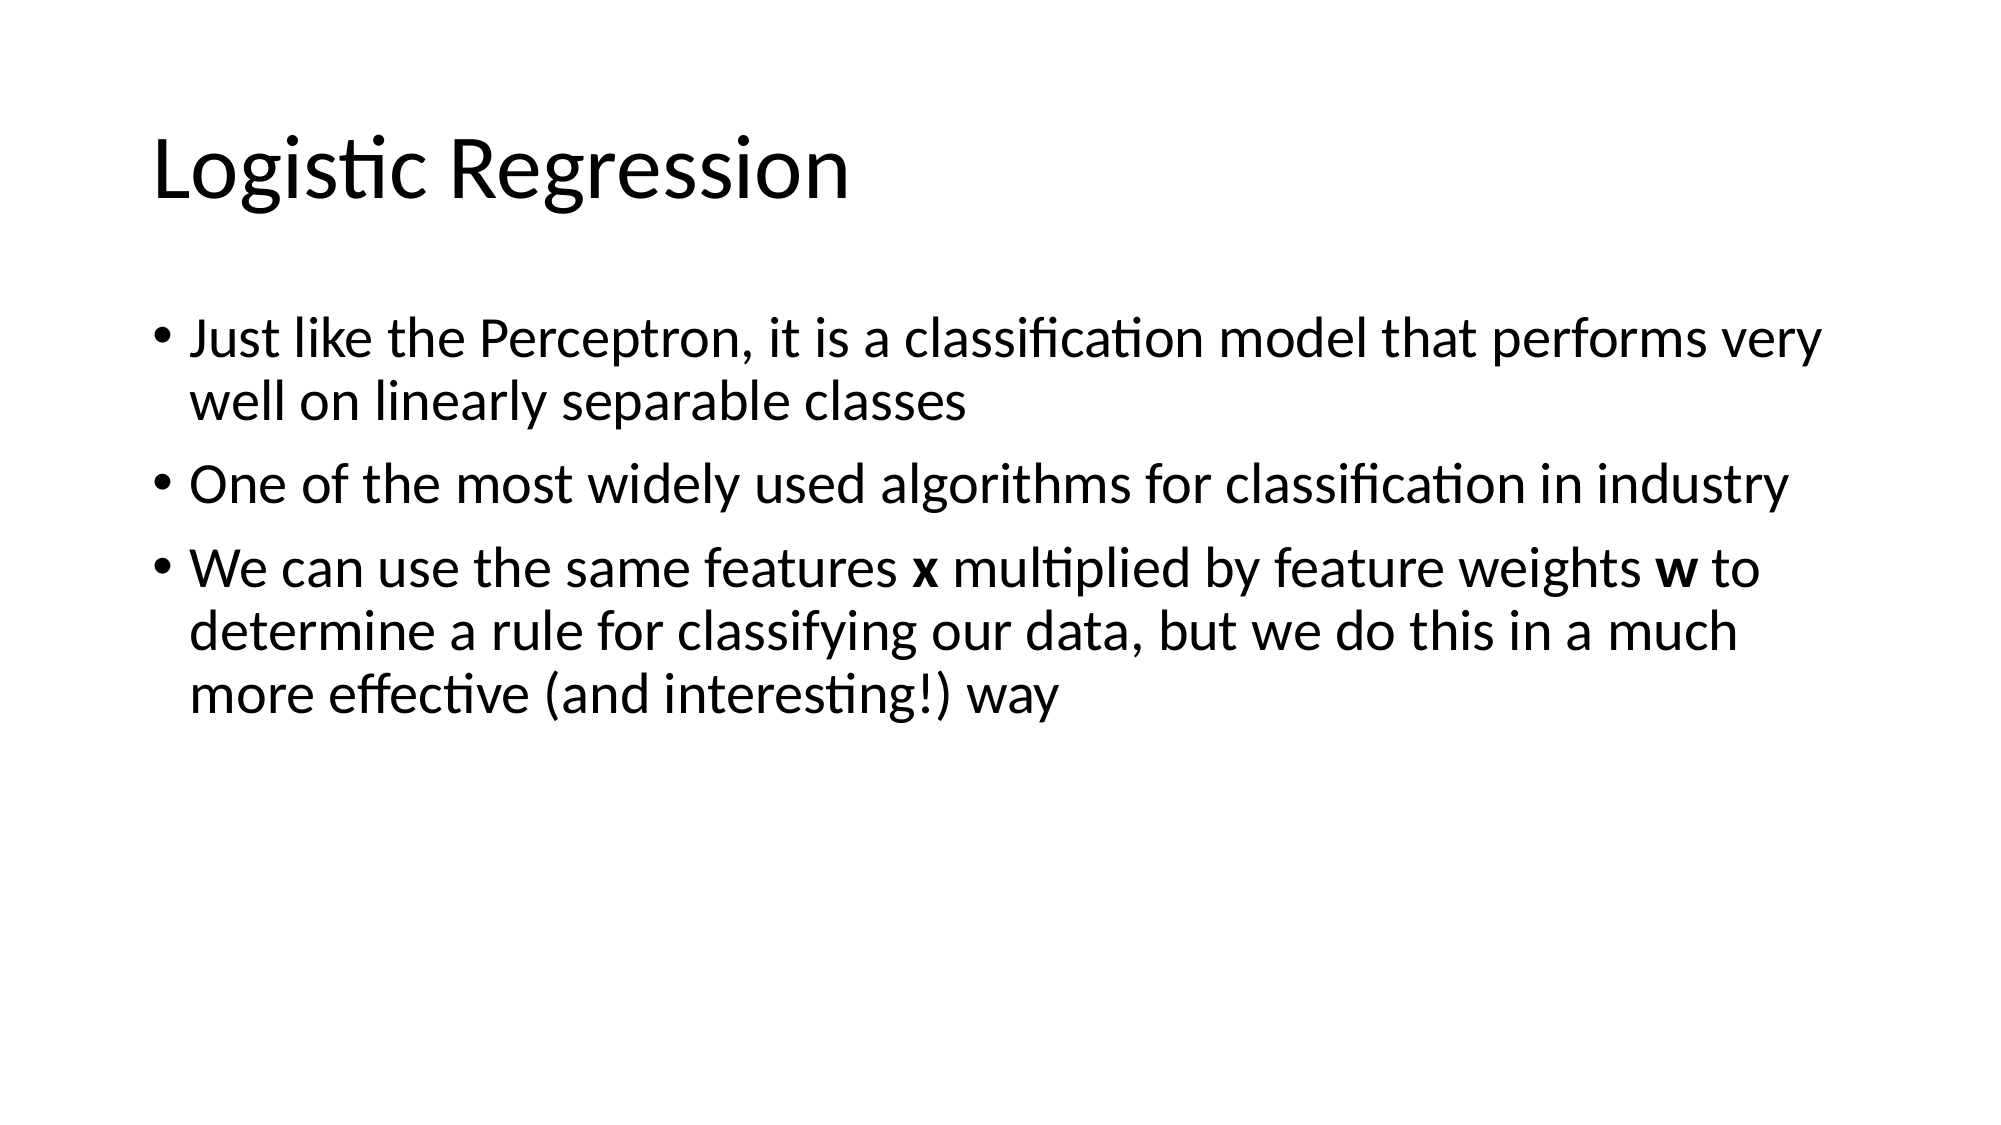

# Logistic Regression
Just like the Perceptron, it is a classification model that performs very well on linearly separable classes
One of the most widely used algorithms for classification in industry
We can use the same features x multiplied by feature weights w to determine a rule for classifying our data, but we do this in a much more effective (and interesting!) way